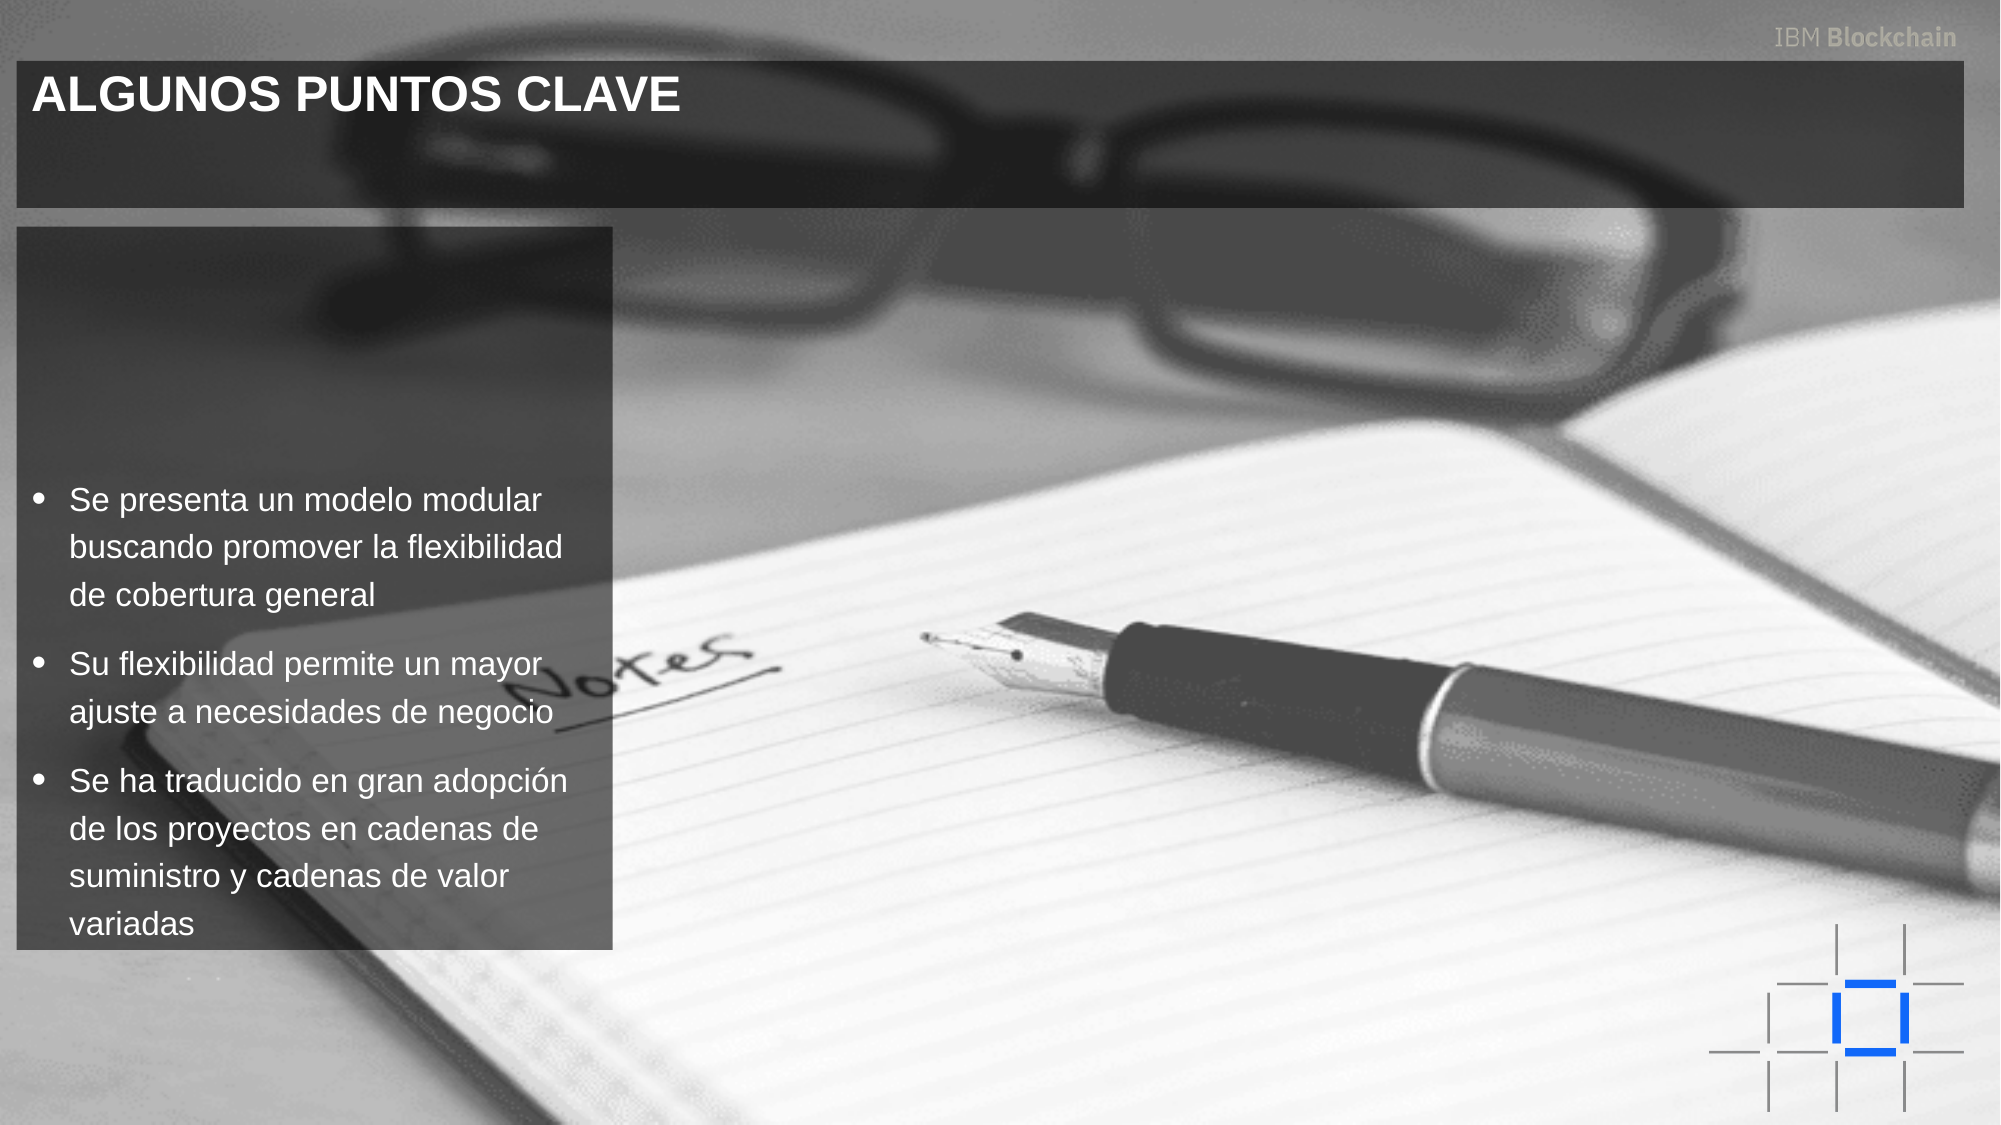

# Algunos puntos clave
Se presenta un modelo modular buscando promover la flexibilidad de cobertura general
Su flexibilidad permite un mayor ajuste a necesidades de negocio
Se ha traducido en gran adopción de los proyectos en cadenas de suministro y cadenas de valor variadas